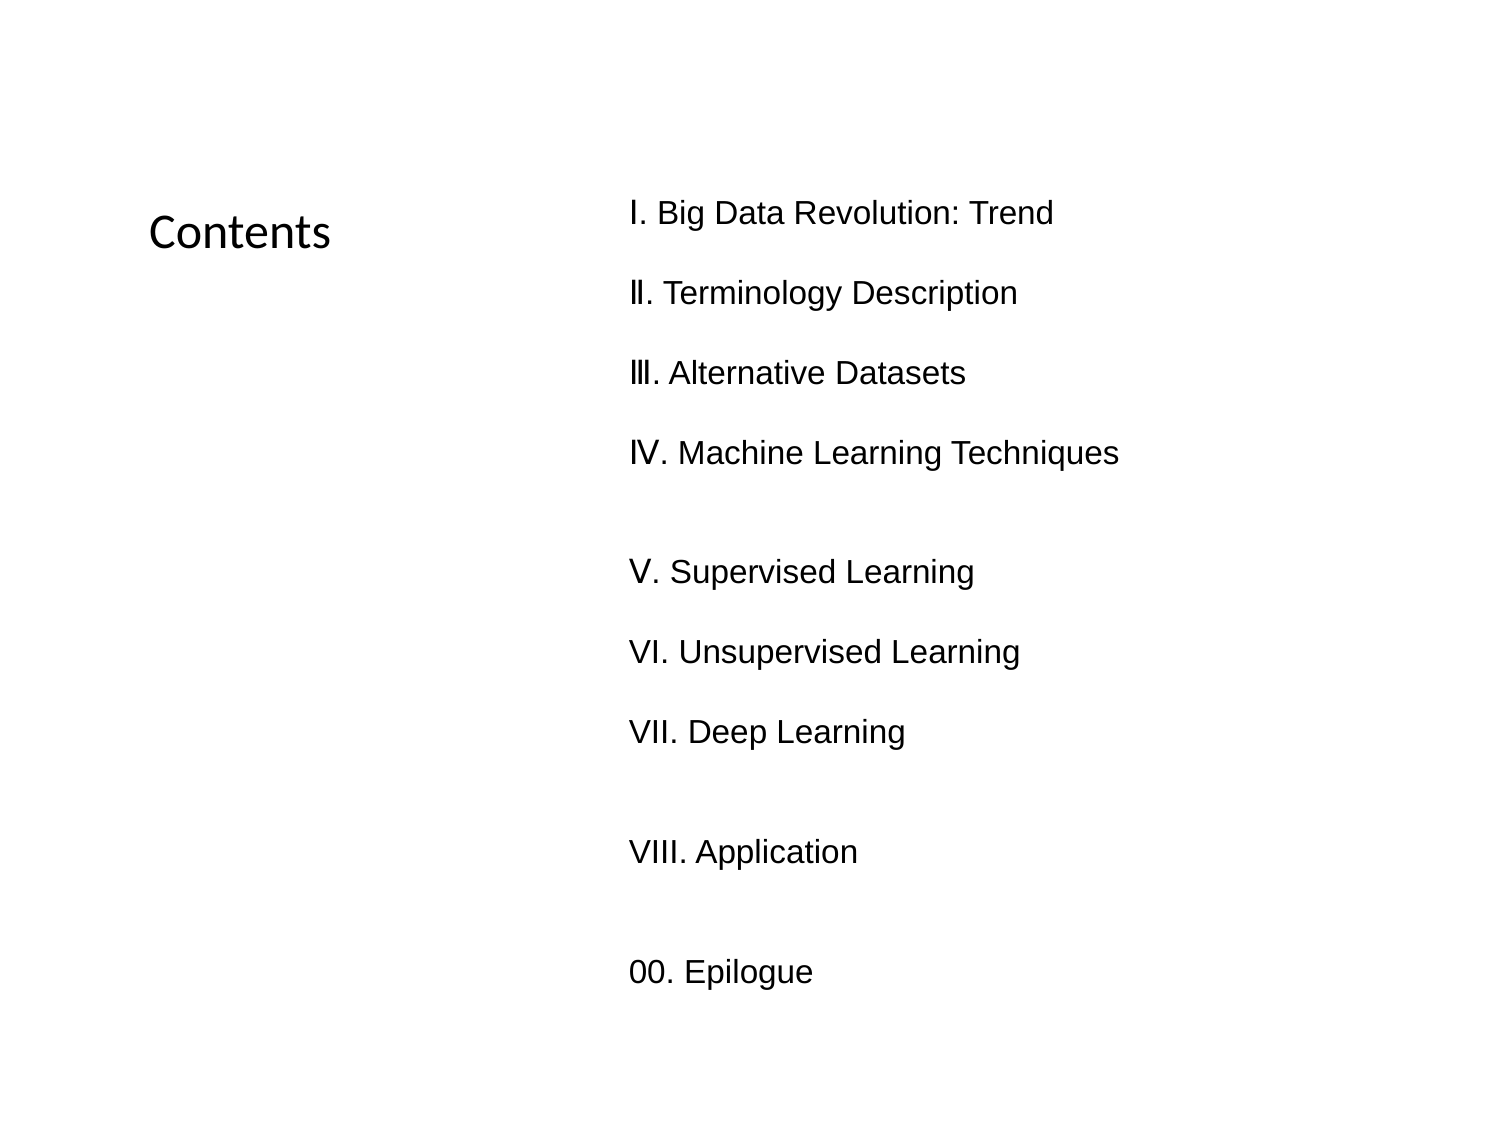

Ⅰ. Big Data Revolution: Trend

Ⅱ. Terminology Description

Ⅲ. Alternative Datasets
Ⅳ. Machine Learning Techniques

Ⅴ. Supervised Learning

VI. Unsupervised Learning

VII. Deep Learning

VIII. Application

00. Epilogue

# Contents